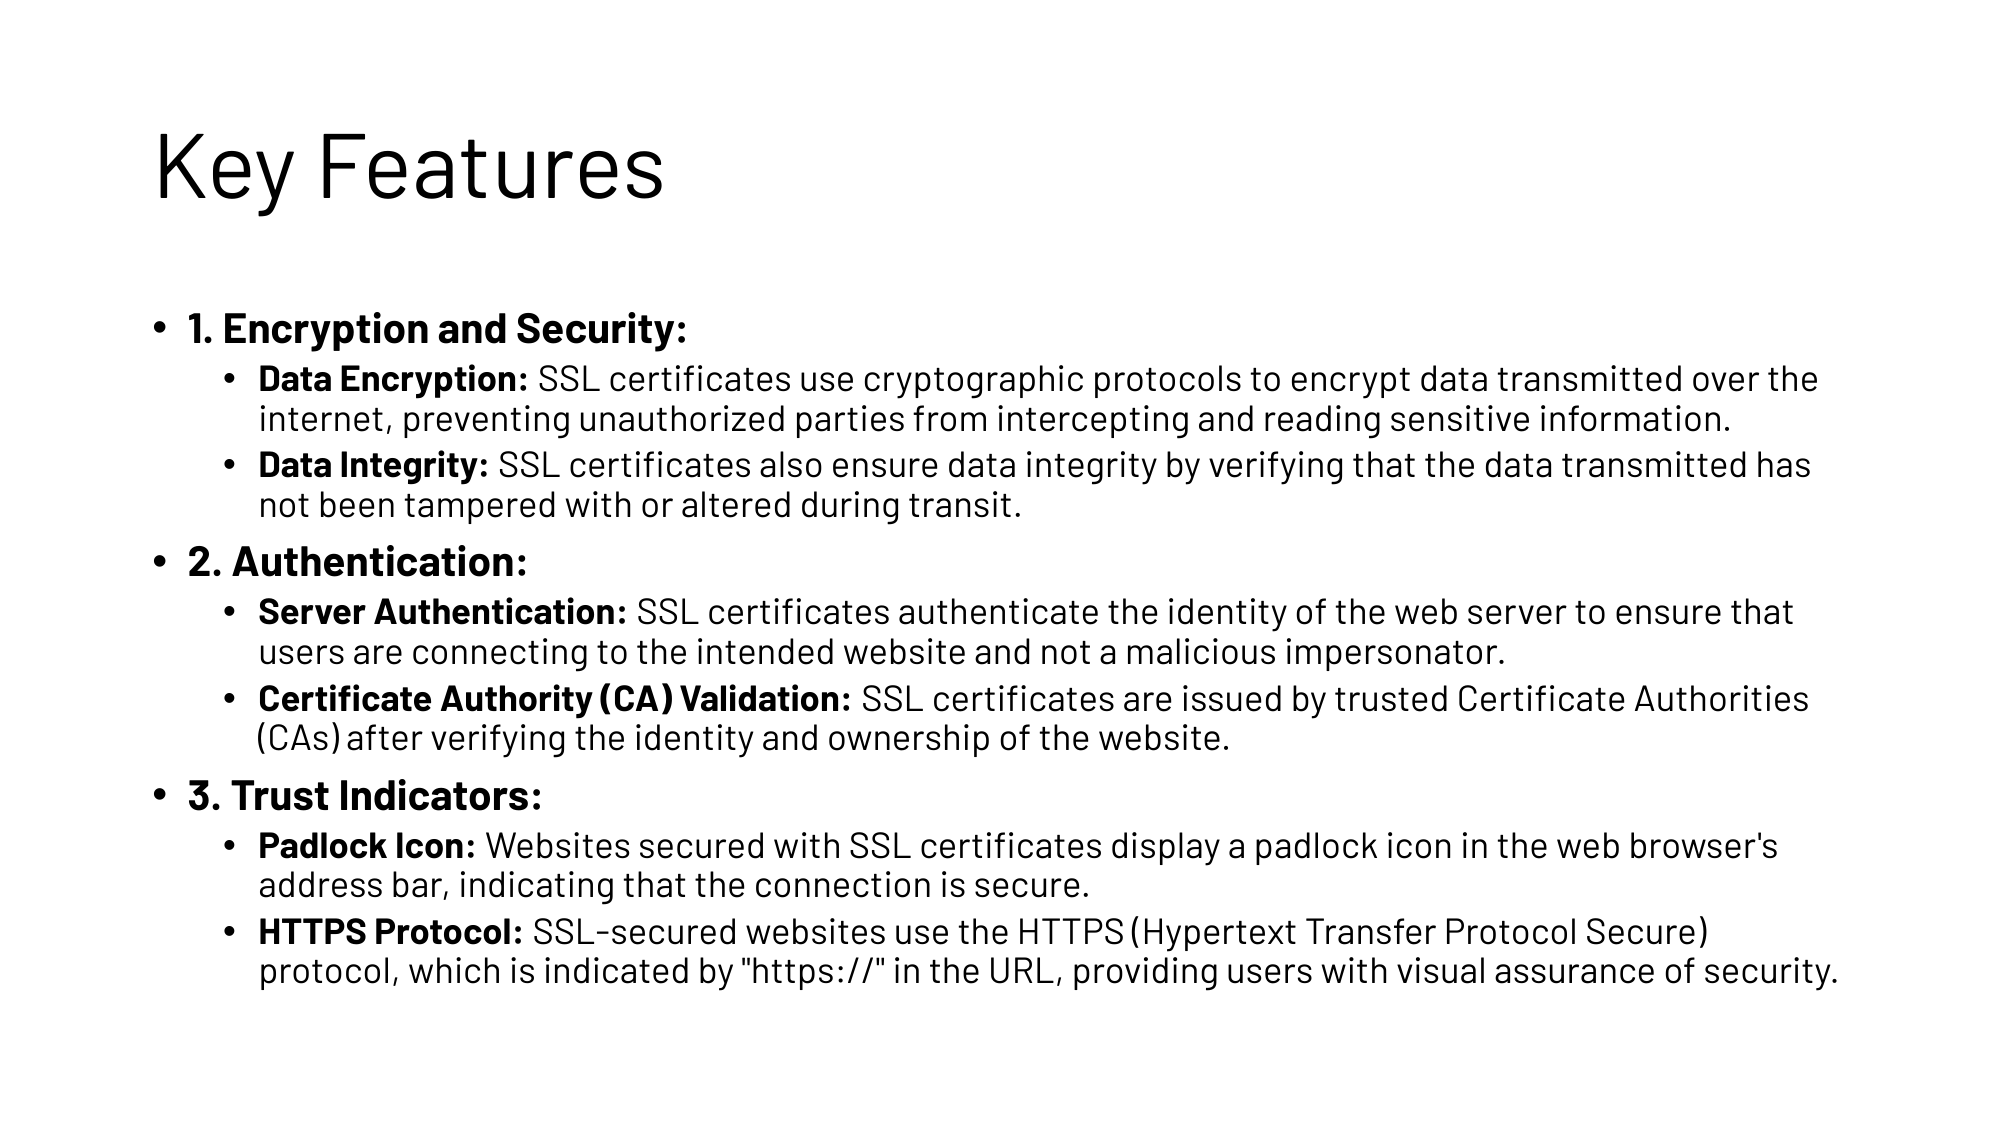

# Key Features
1. Encryption and Security:
Data Encryption: SSL certificates use cryptographic protocols to encrypt data transmitted over the internet, preventing unauthorized parties from intercepting and reading sensitive information.
Data Integrity: SSL certificates also ensure data integrity by verifying that the data transmitted has not been tampered with or altered during transit.
2. Authentication:
Server Authentication: SSL certificates authenticate the identity of the web server to ensure that users are connecting to the intended website and not a malicious impersonator.
Certificate Authority (CA) Validation: SSL certificates are issued by trusted Certificate Authorities (CAs) after verifying the identity and ownership of the website.
3. Trust Indicators:
Padlock Icon: Websites secured with SSL certificates display a padlock icon in the web browser's address bar, indicating that the connection is secure.
HTTPS Protocol: SSL-secured websites use the HTTPS (Hypertext Transfer Protocol Secure) protocol, which is indicated by "https://" in the URL, providing users with visual assurance of security.